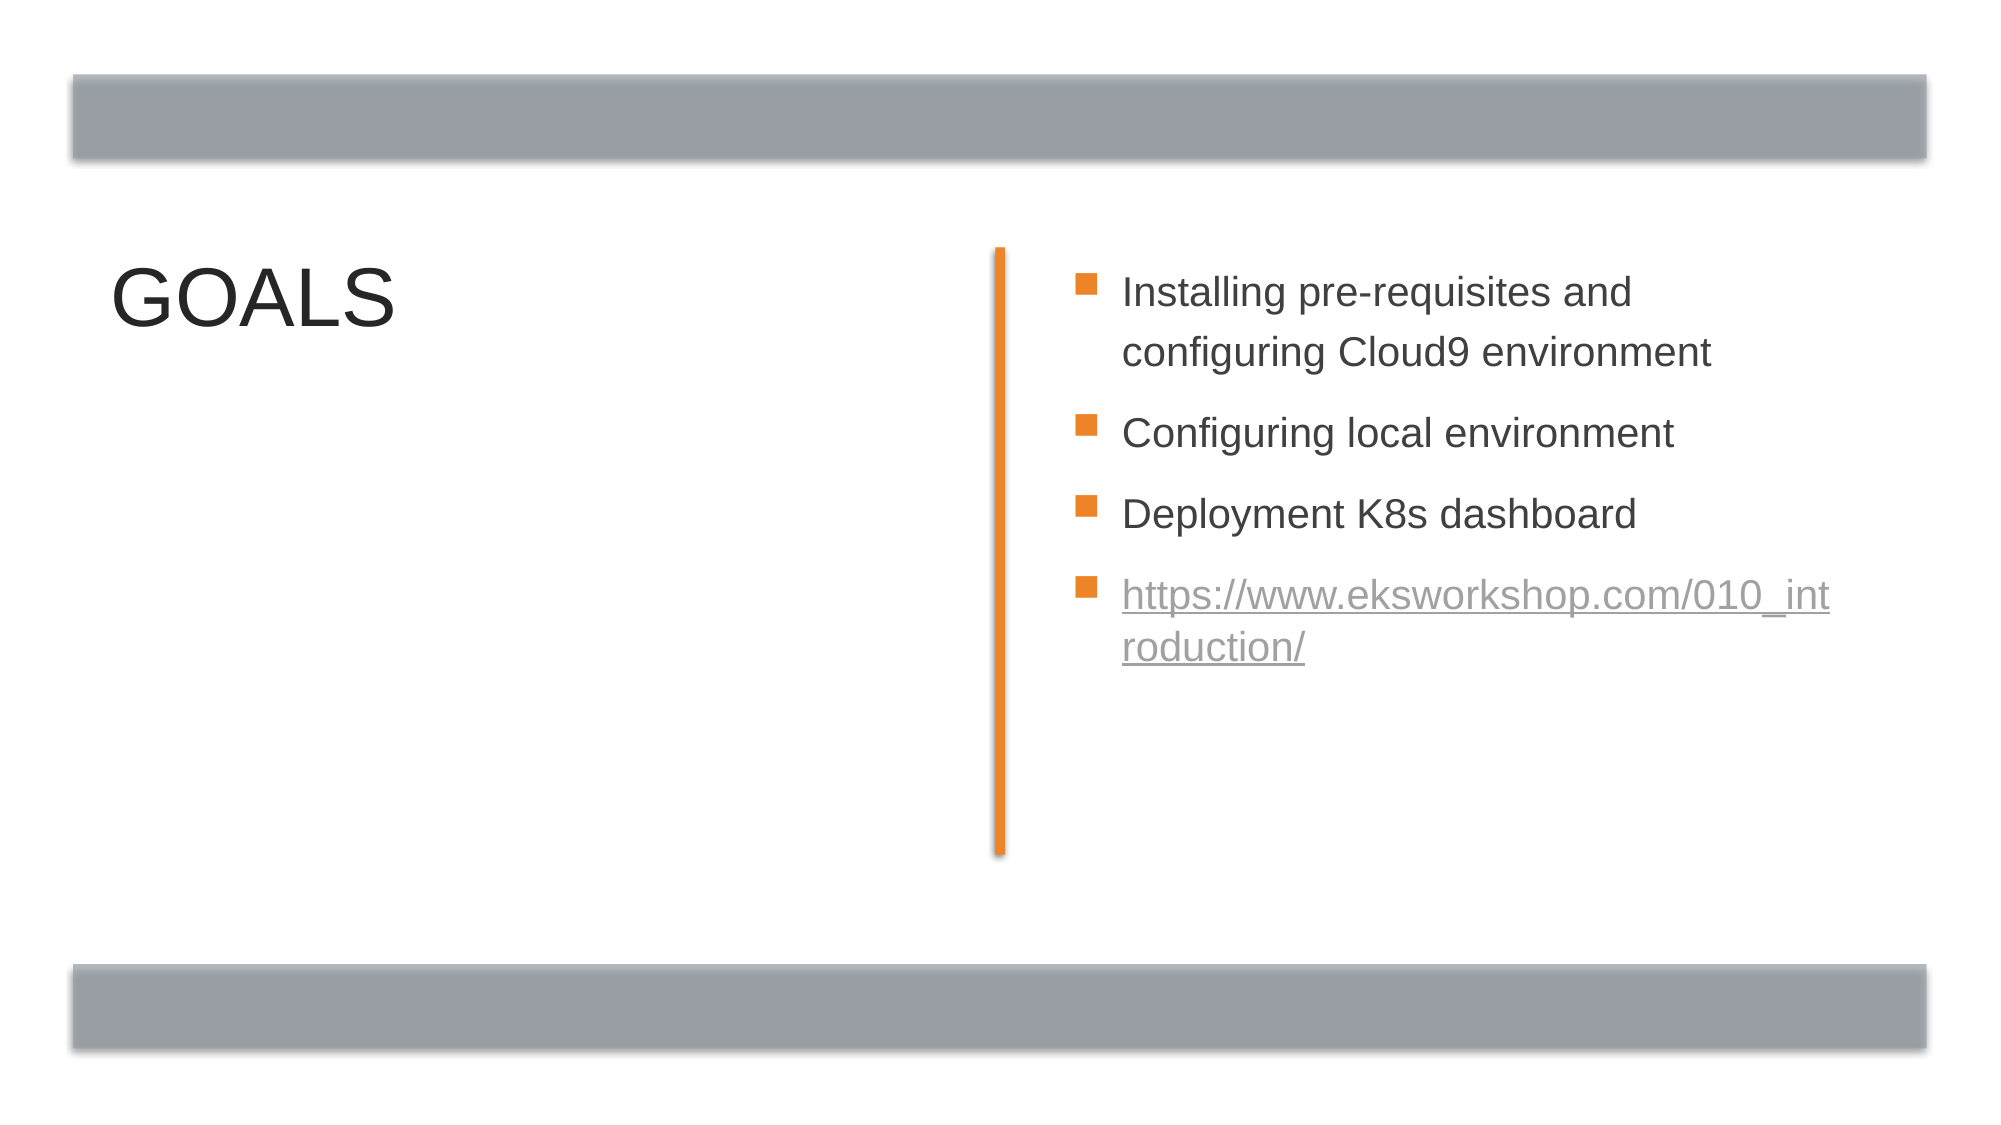

# Goals
Installing pre-requisites and configuring Cloud9 environment
Configuring local environment
Deployment K8s dashboard
https://www.eksworkshop.com/010_introduction/